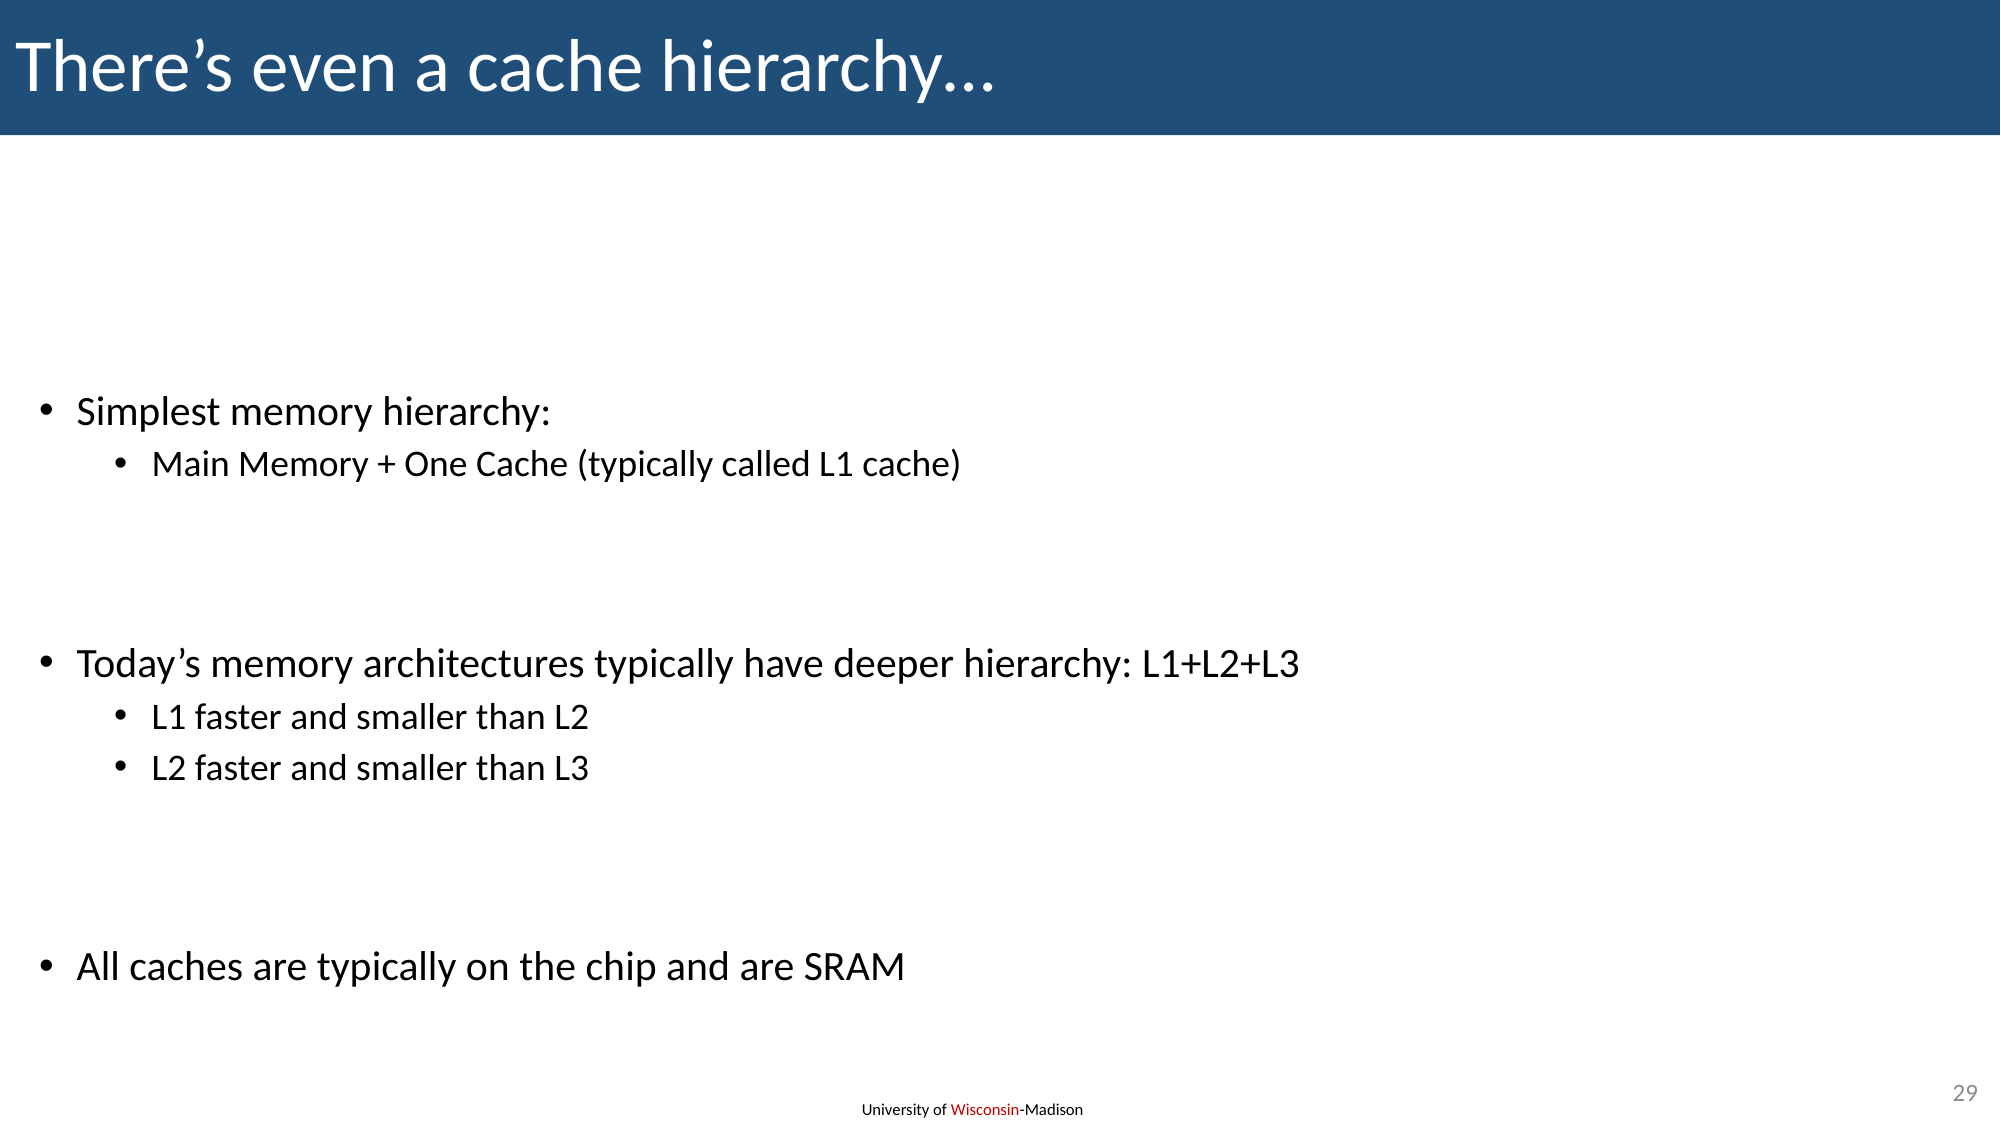

# There’s even a cache hierarchy…

Simplest memory hierarchy:
Main Memory + One Cache (typically called L1 cache)

Today’s memory architectures typically have deeper hierarchy: L1+L2+L3
L1 faster and smaller than L2
L2 faster and smaller than L3

All caches are typically on the chip and are SRAM
29